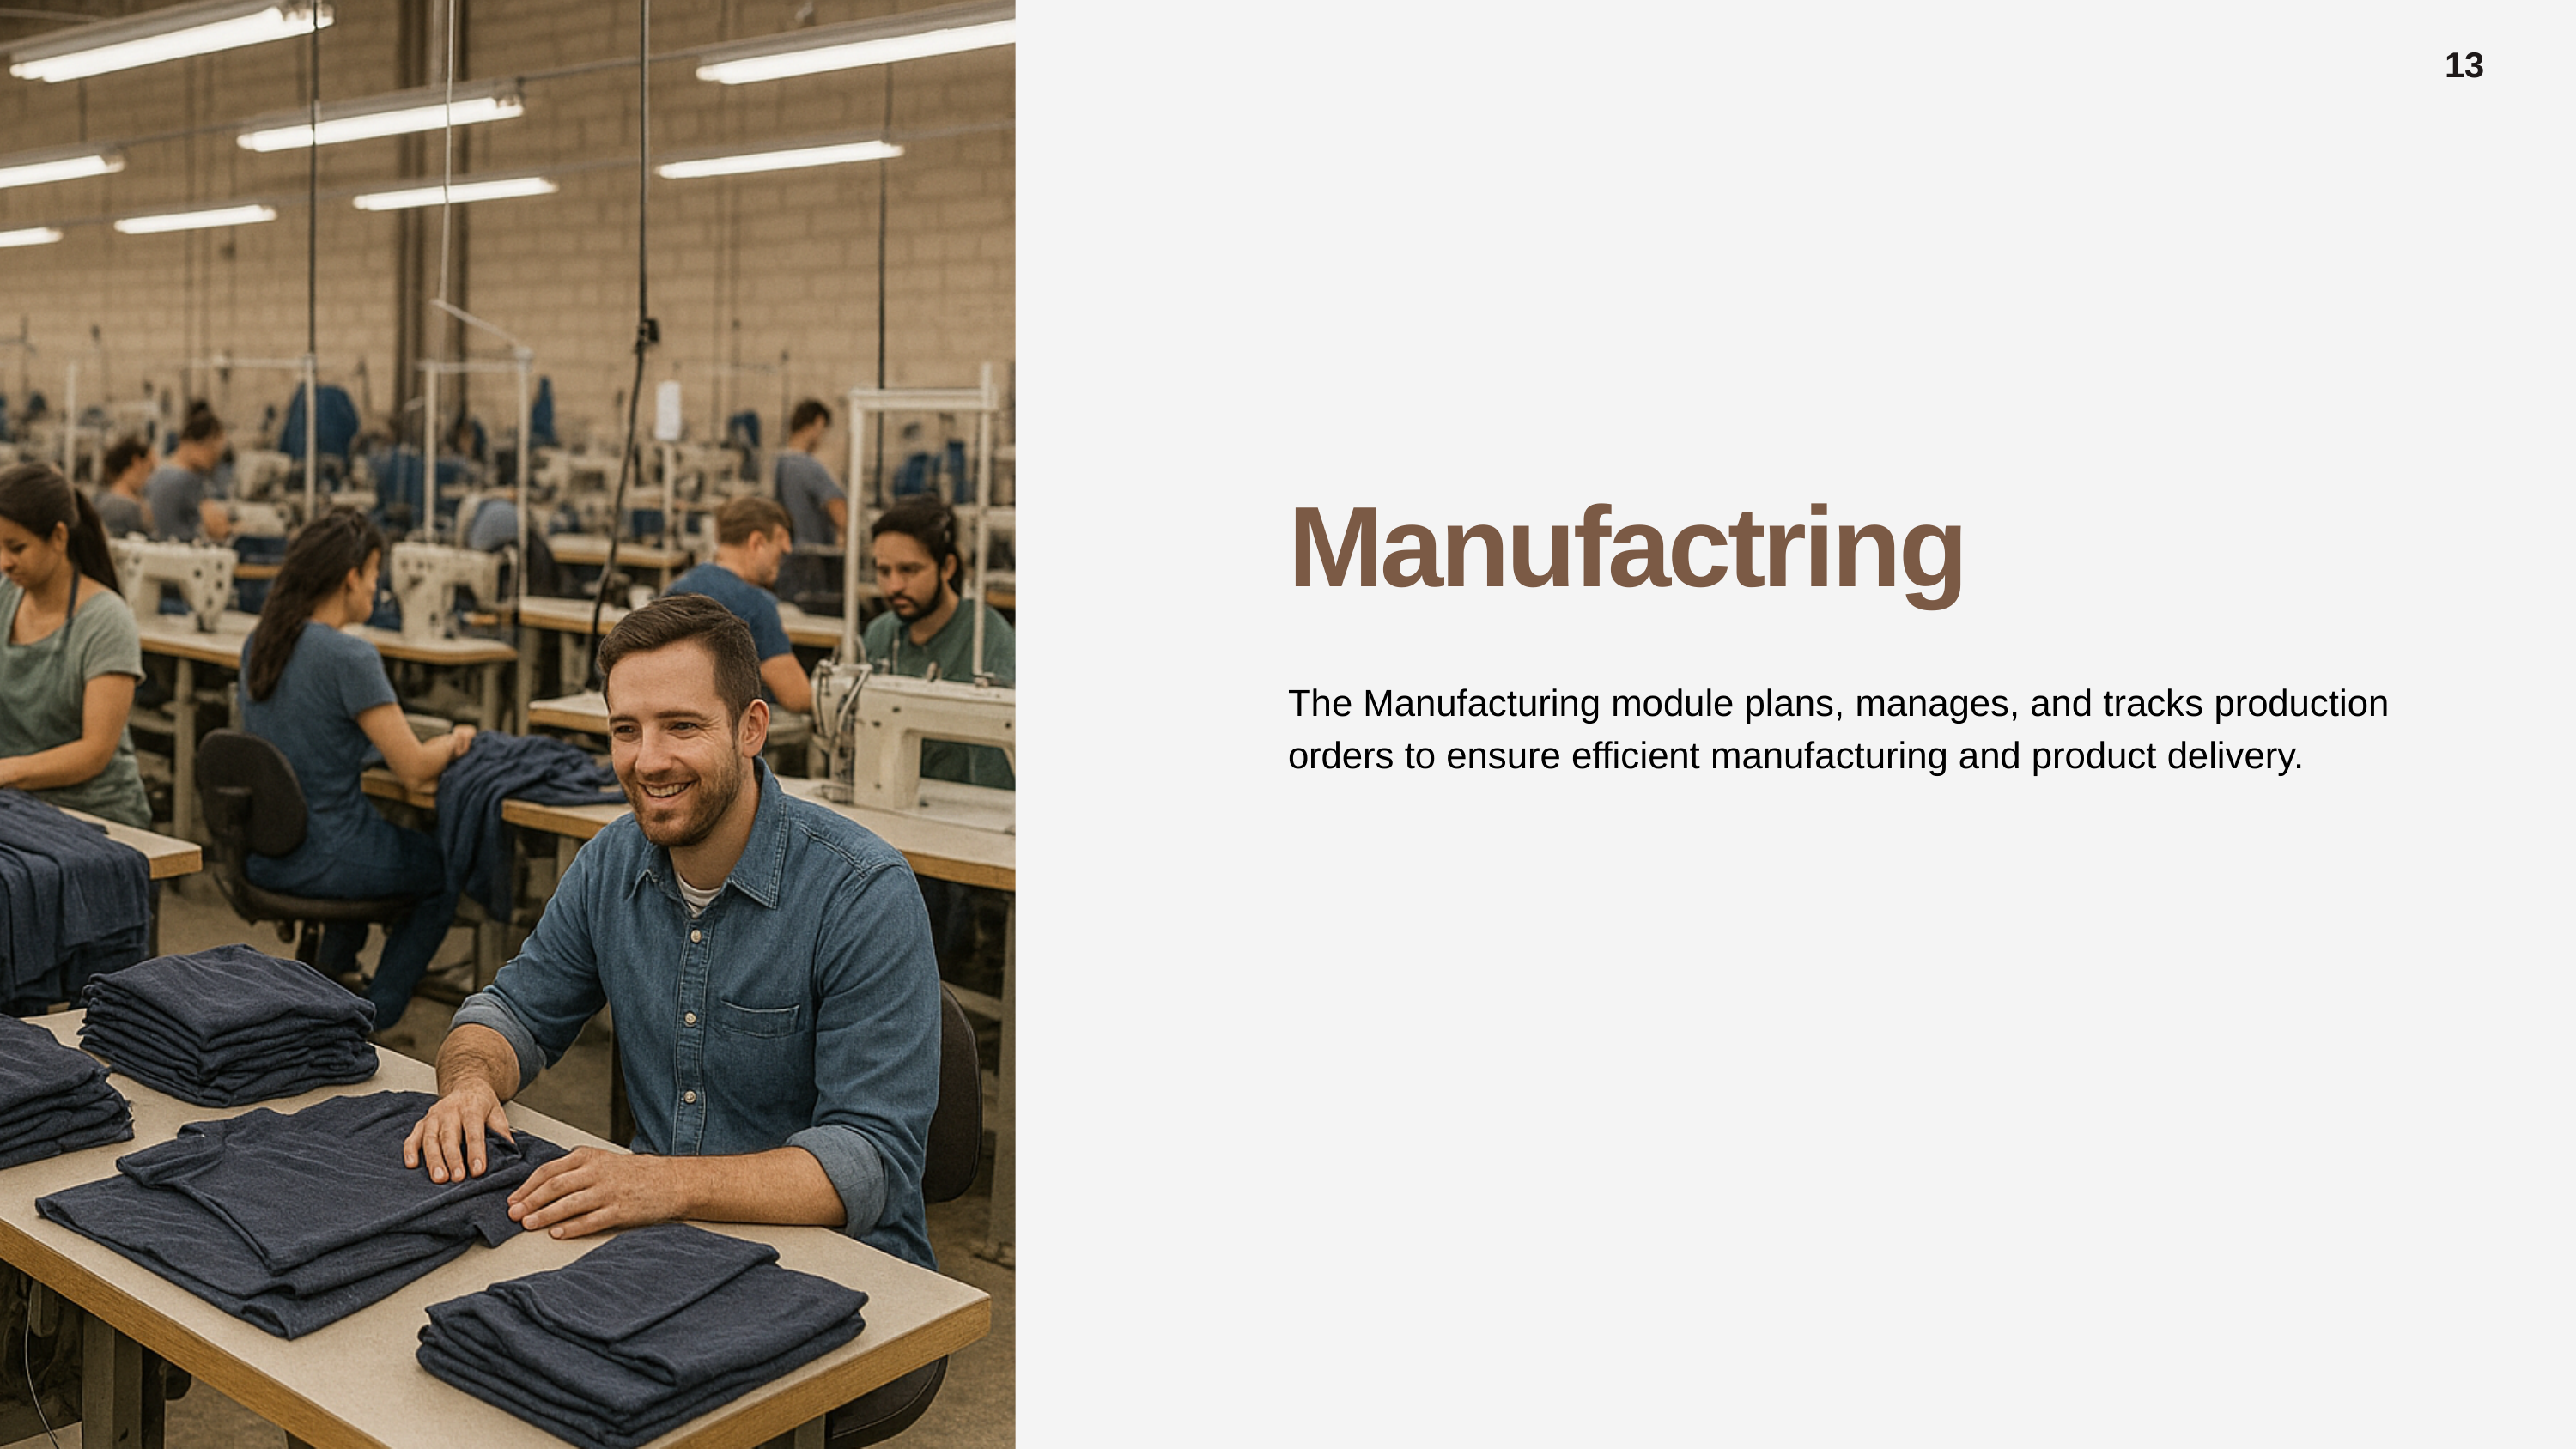

13

Manufactring

The Manufacturing module plans, manages, and tracks production orders to ensure efficient manufacturing and product delivery.